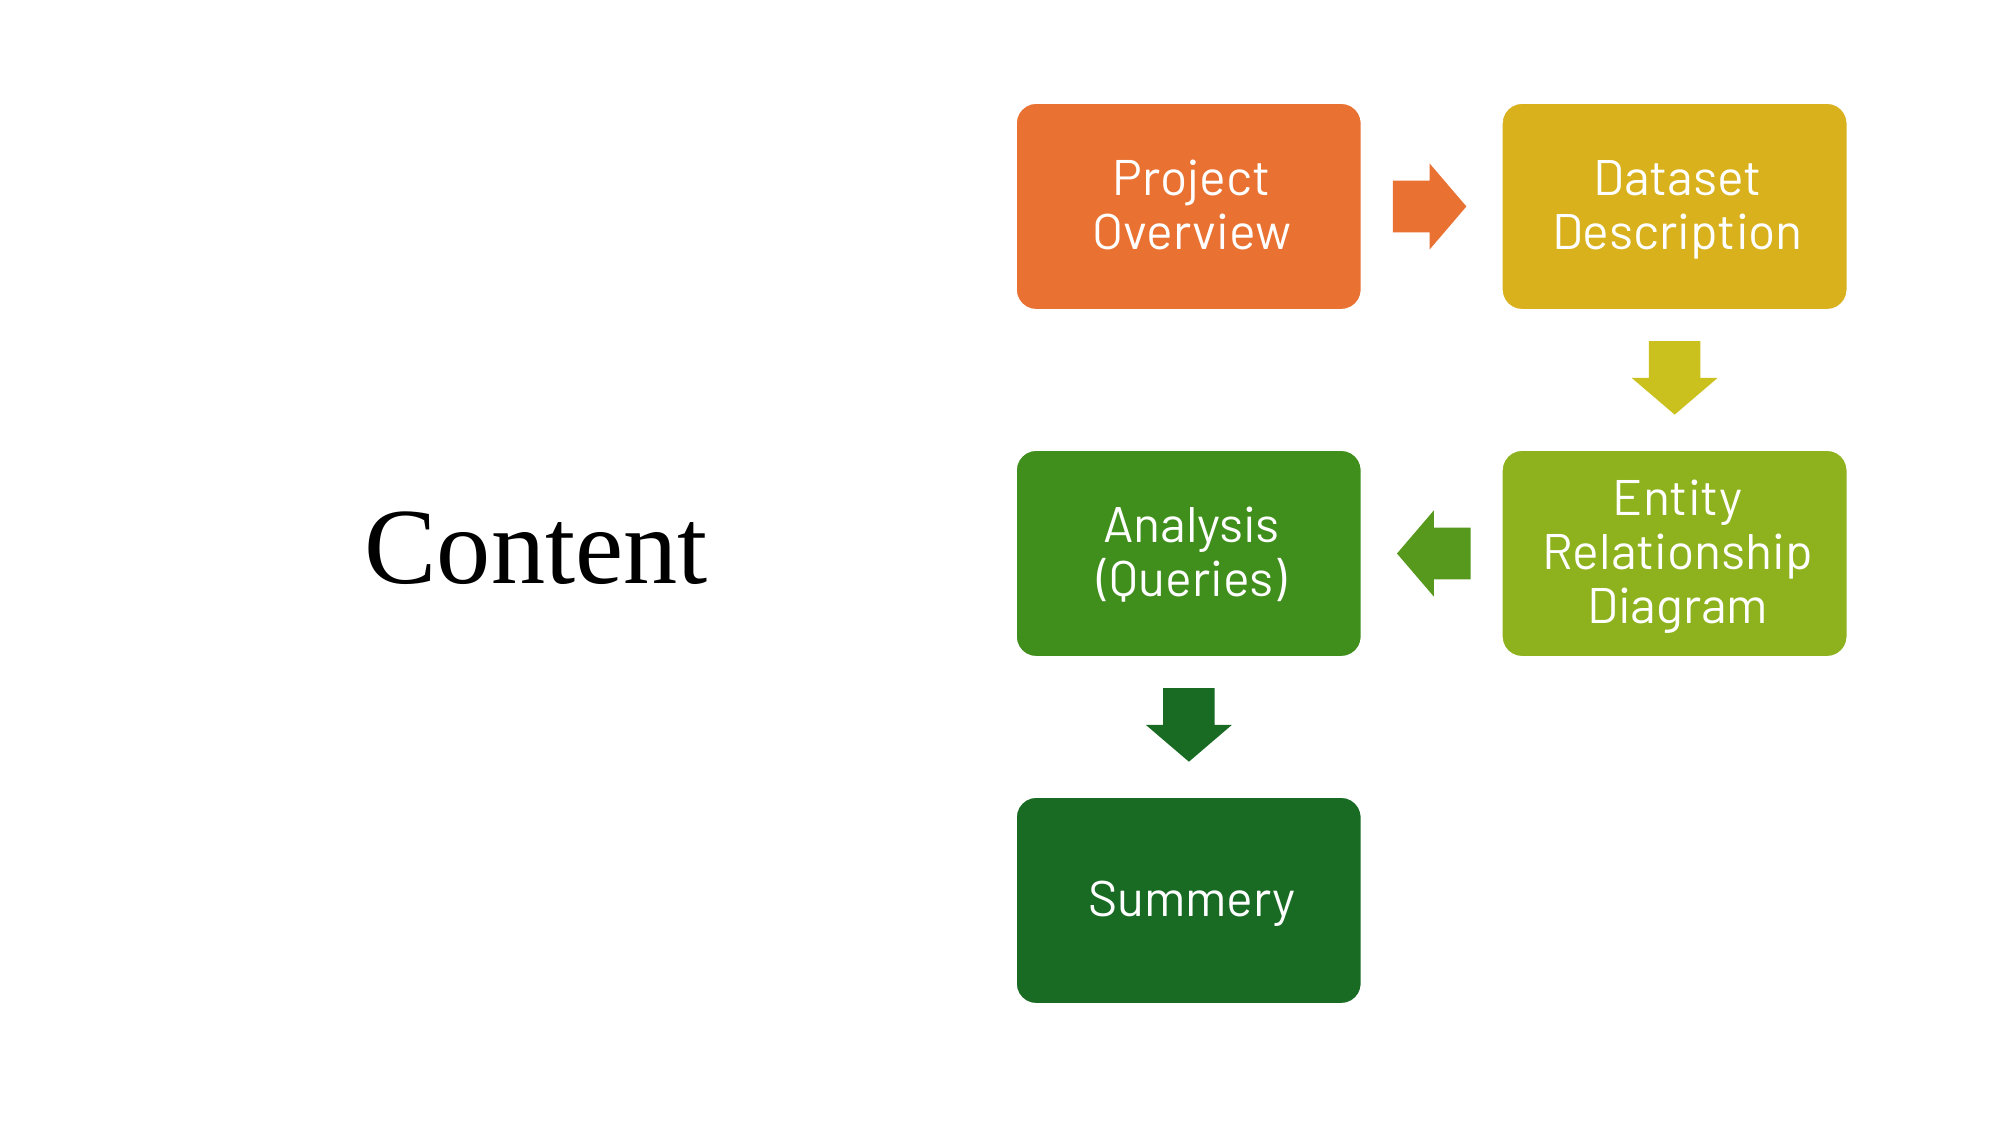

# Content
Project Overview

Dataset Description

Entity Relationship Diagram

Analysis (Queries)

Summery